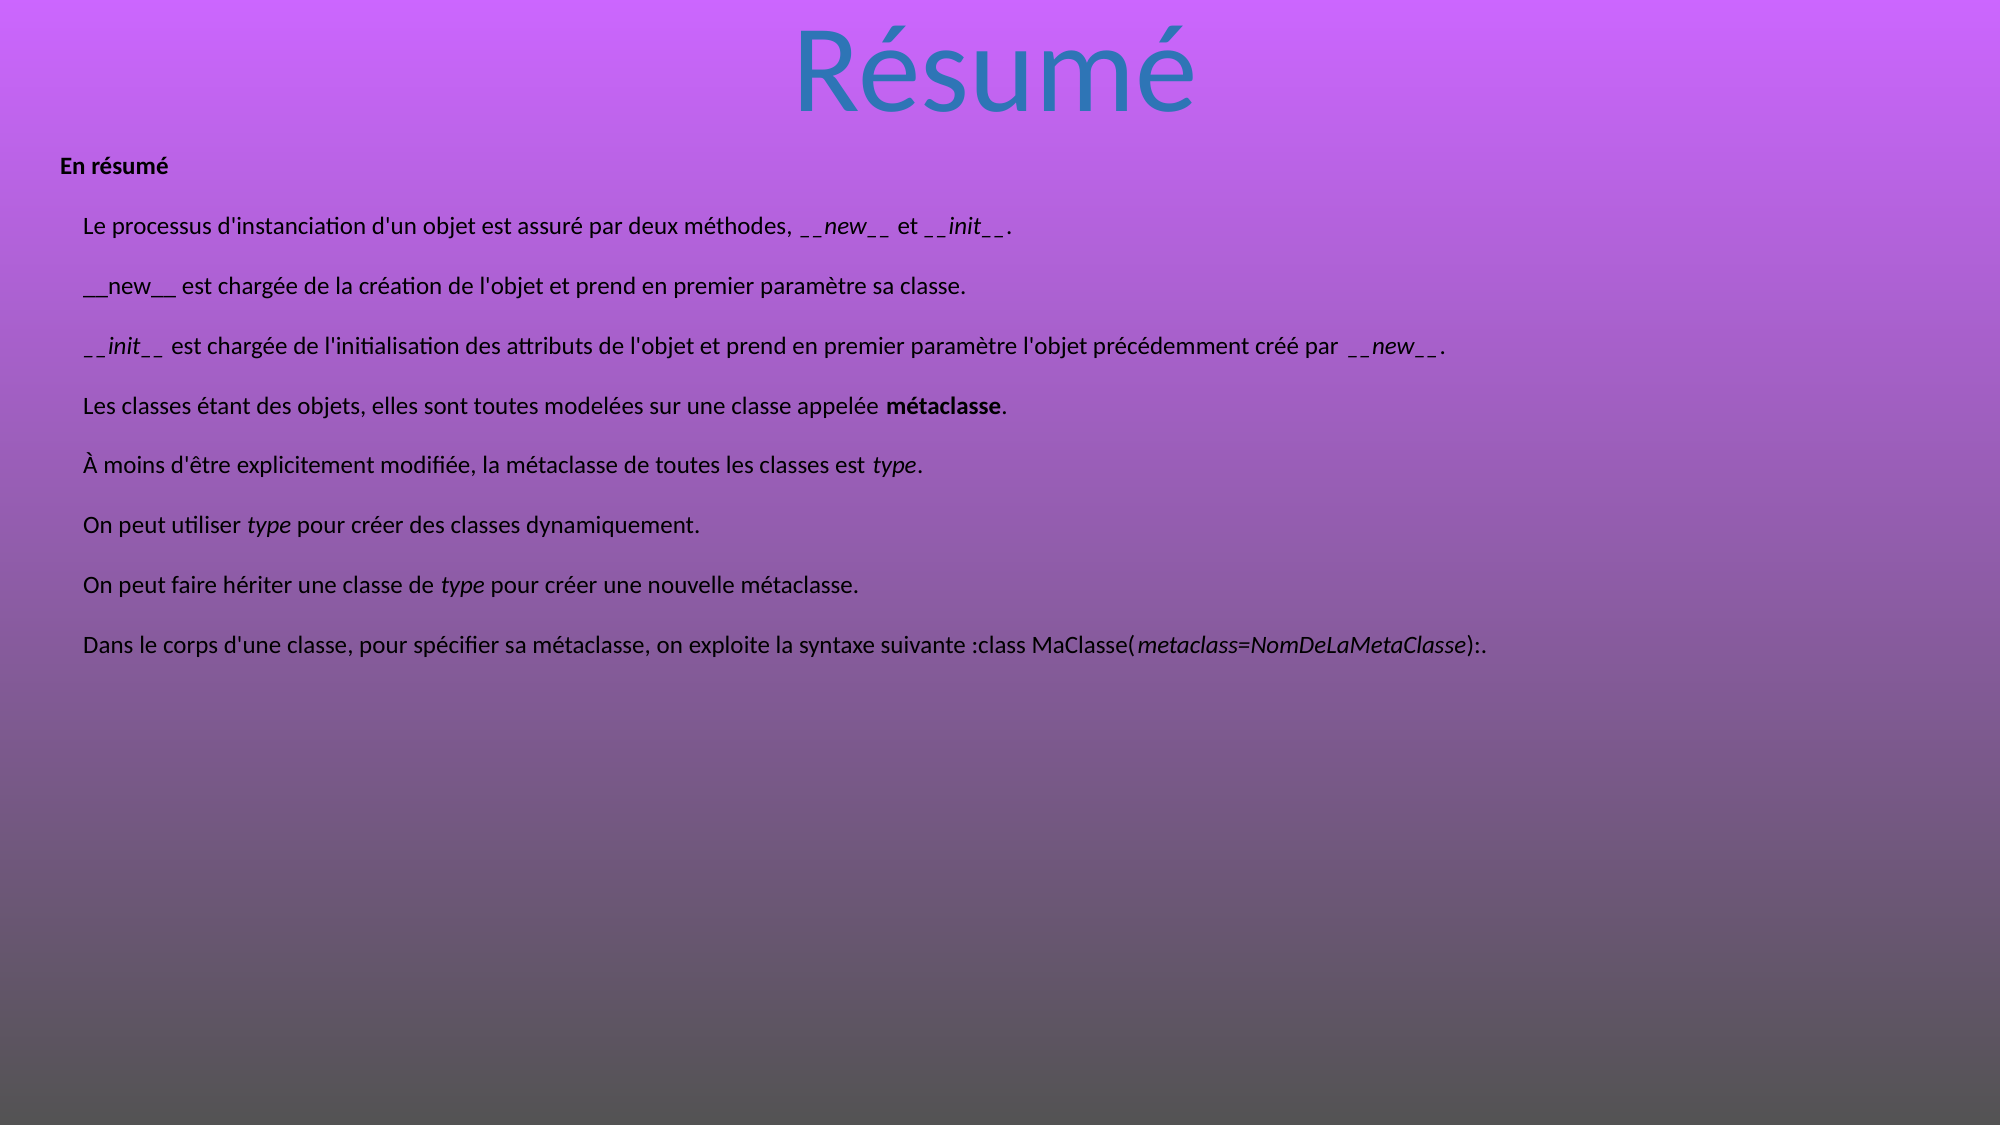

# Résumé

En résumé

    Le processus d'instanciation d'un objet est assuré par deux méthodes, __new__ et __init__.

    __new__ est chargée de la création de l'objet et prend en premier paramètre sa classe.

    __init__ est chargée de l'initialisation des attributs de l'objet et prend en premier paramètre l'objet précédemment créé par __new__.

    Les classes étant des objets, elles sont toutes modelées sur une classe appelée métaclasse.

    À moins d'être explicitement modifiée, la métaclasse de toutes les classes est type.

    On peut utiliser type pour créer des classes dynamiquement.

    On peut faire hériter une classe de type pour créer une nouvelle métaclasse.

    Dans le corps d'une classe, pour spécifier sa métaclasse, on exploite la syntaxe suivante :class MaClasse(metaclass=NomDeLaMetaClasse):.

512